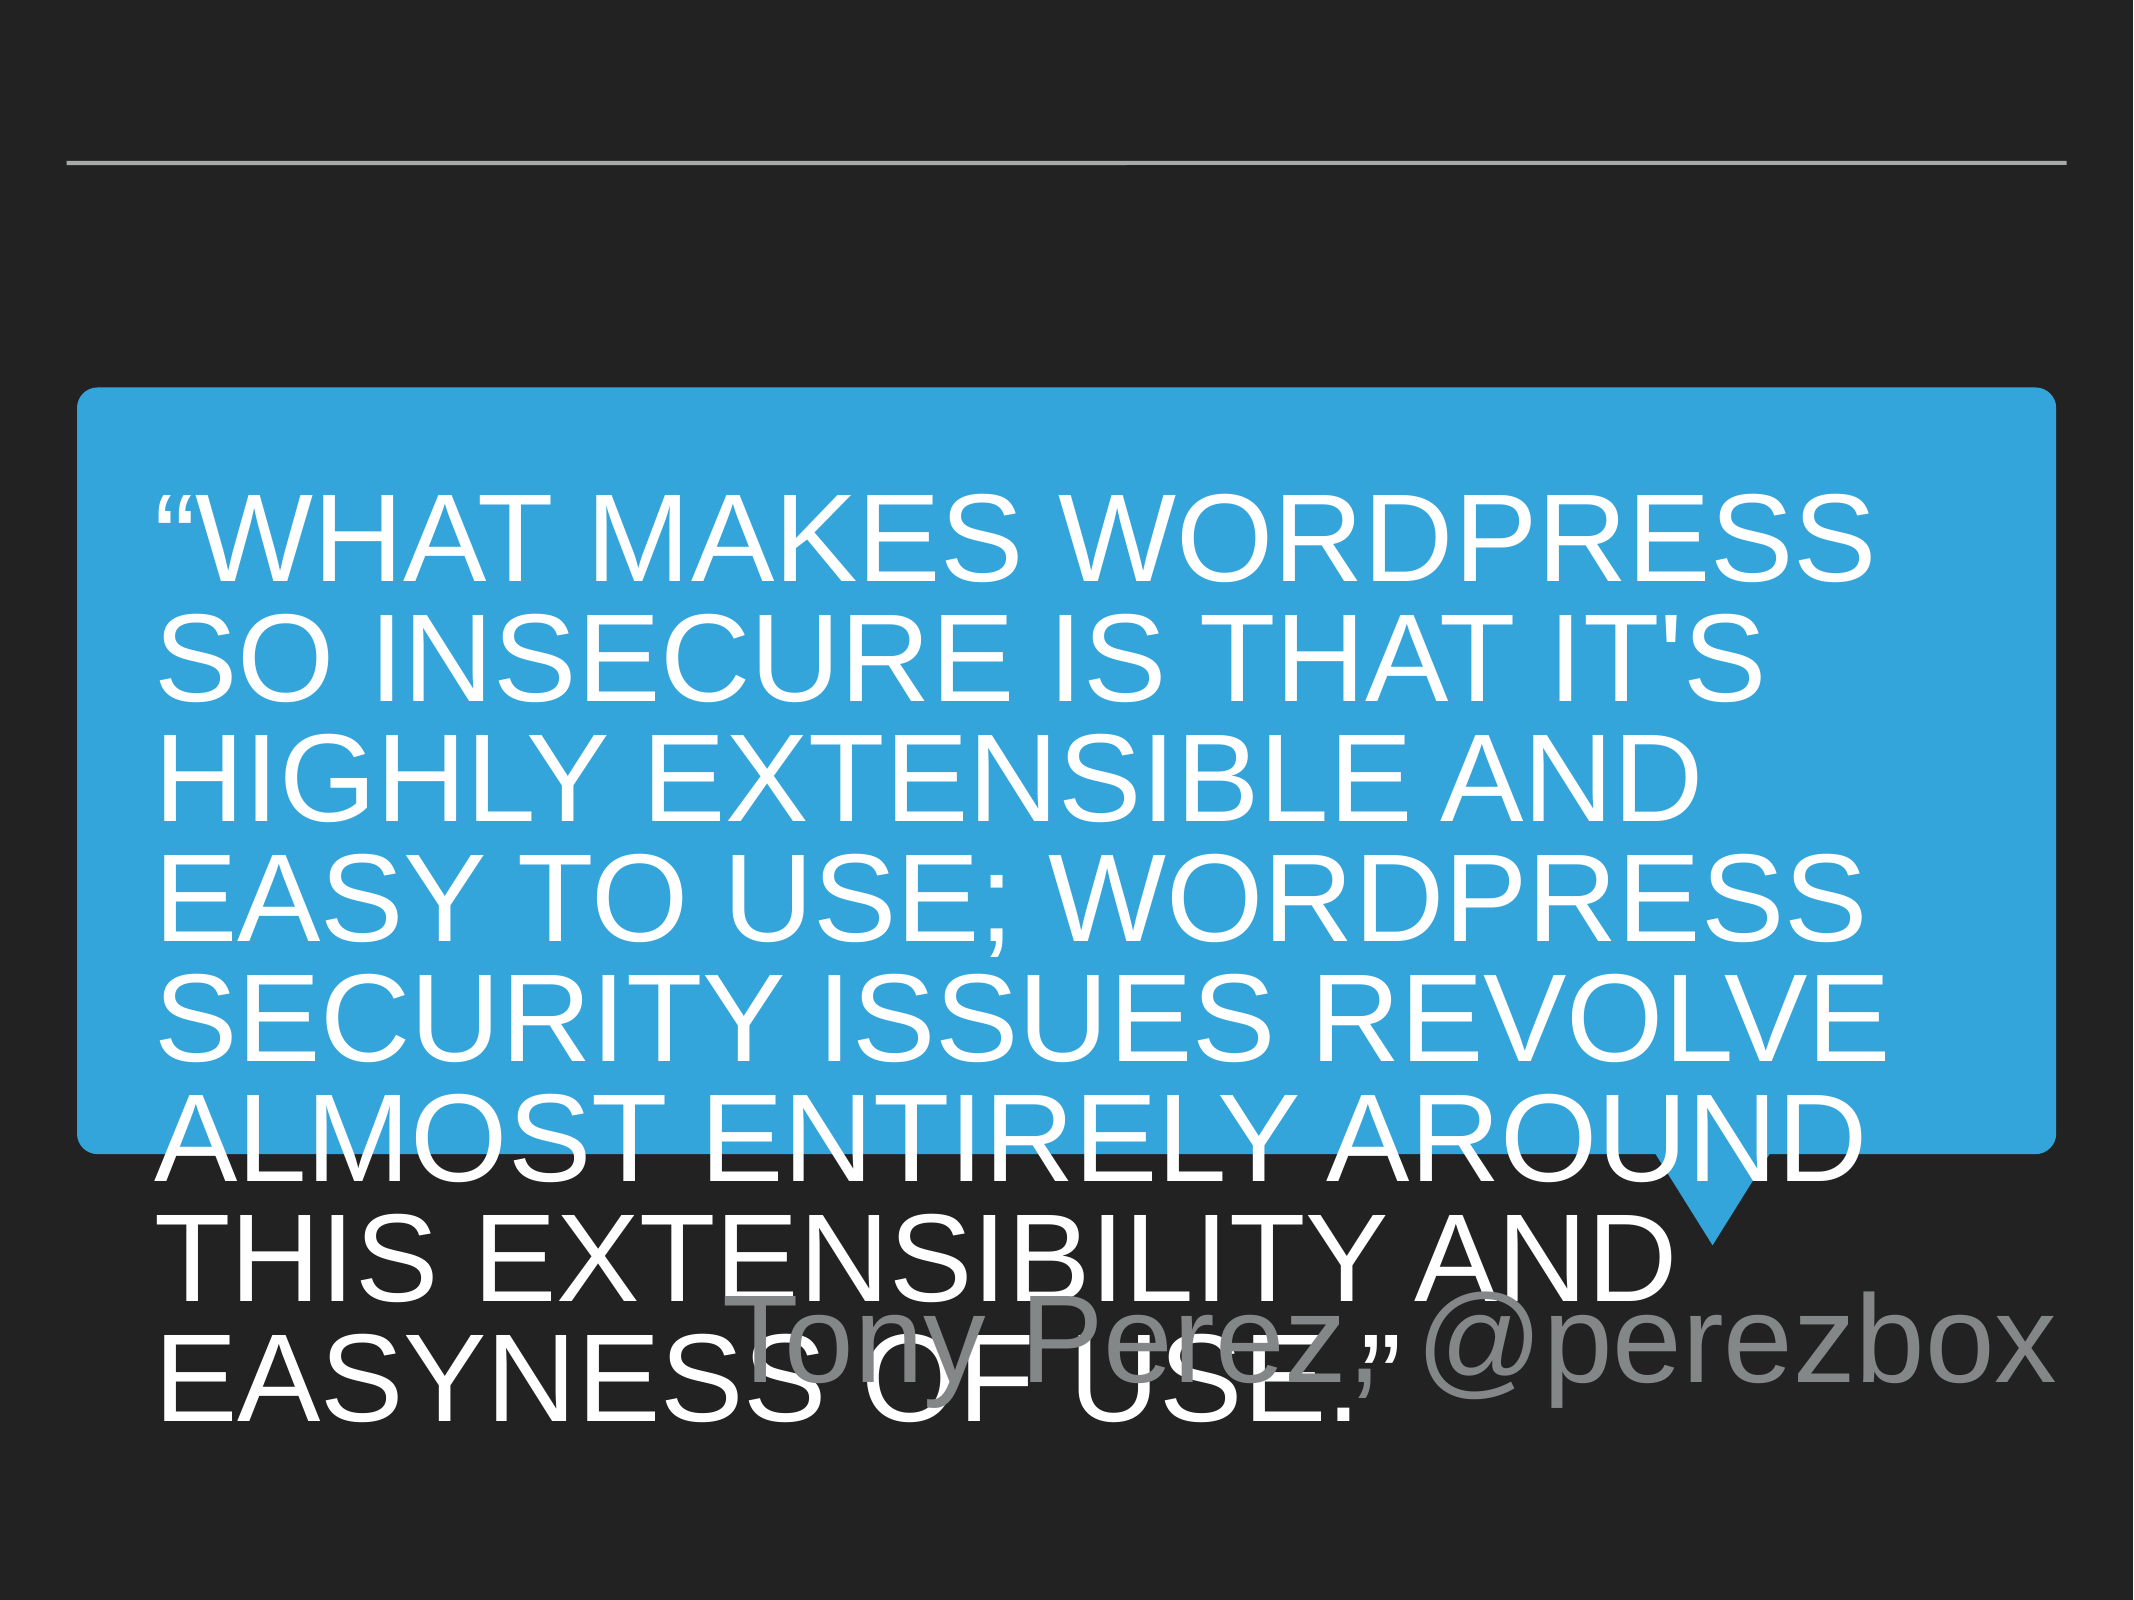

“What makes WordPress so insecure is that it's highly extensible and easy to use; wordpress security issues revolve almost entirely around this extensibility and easyness of use.”
Tony Perez, @perezbox